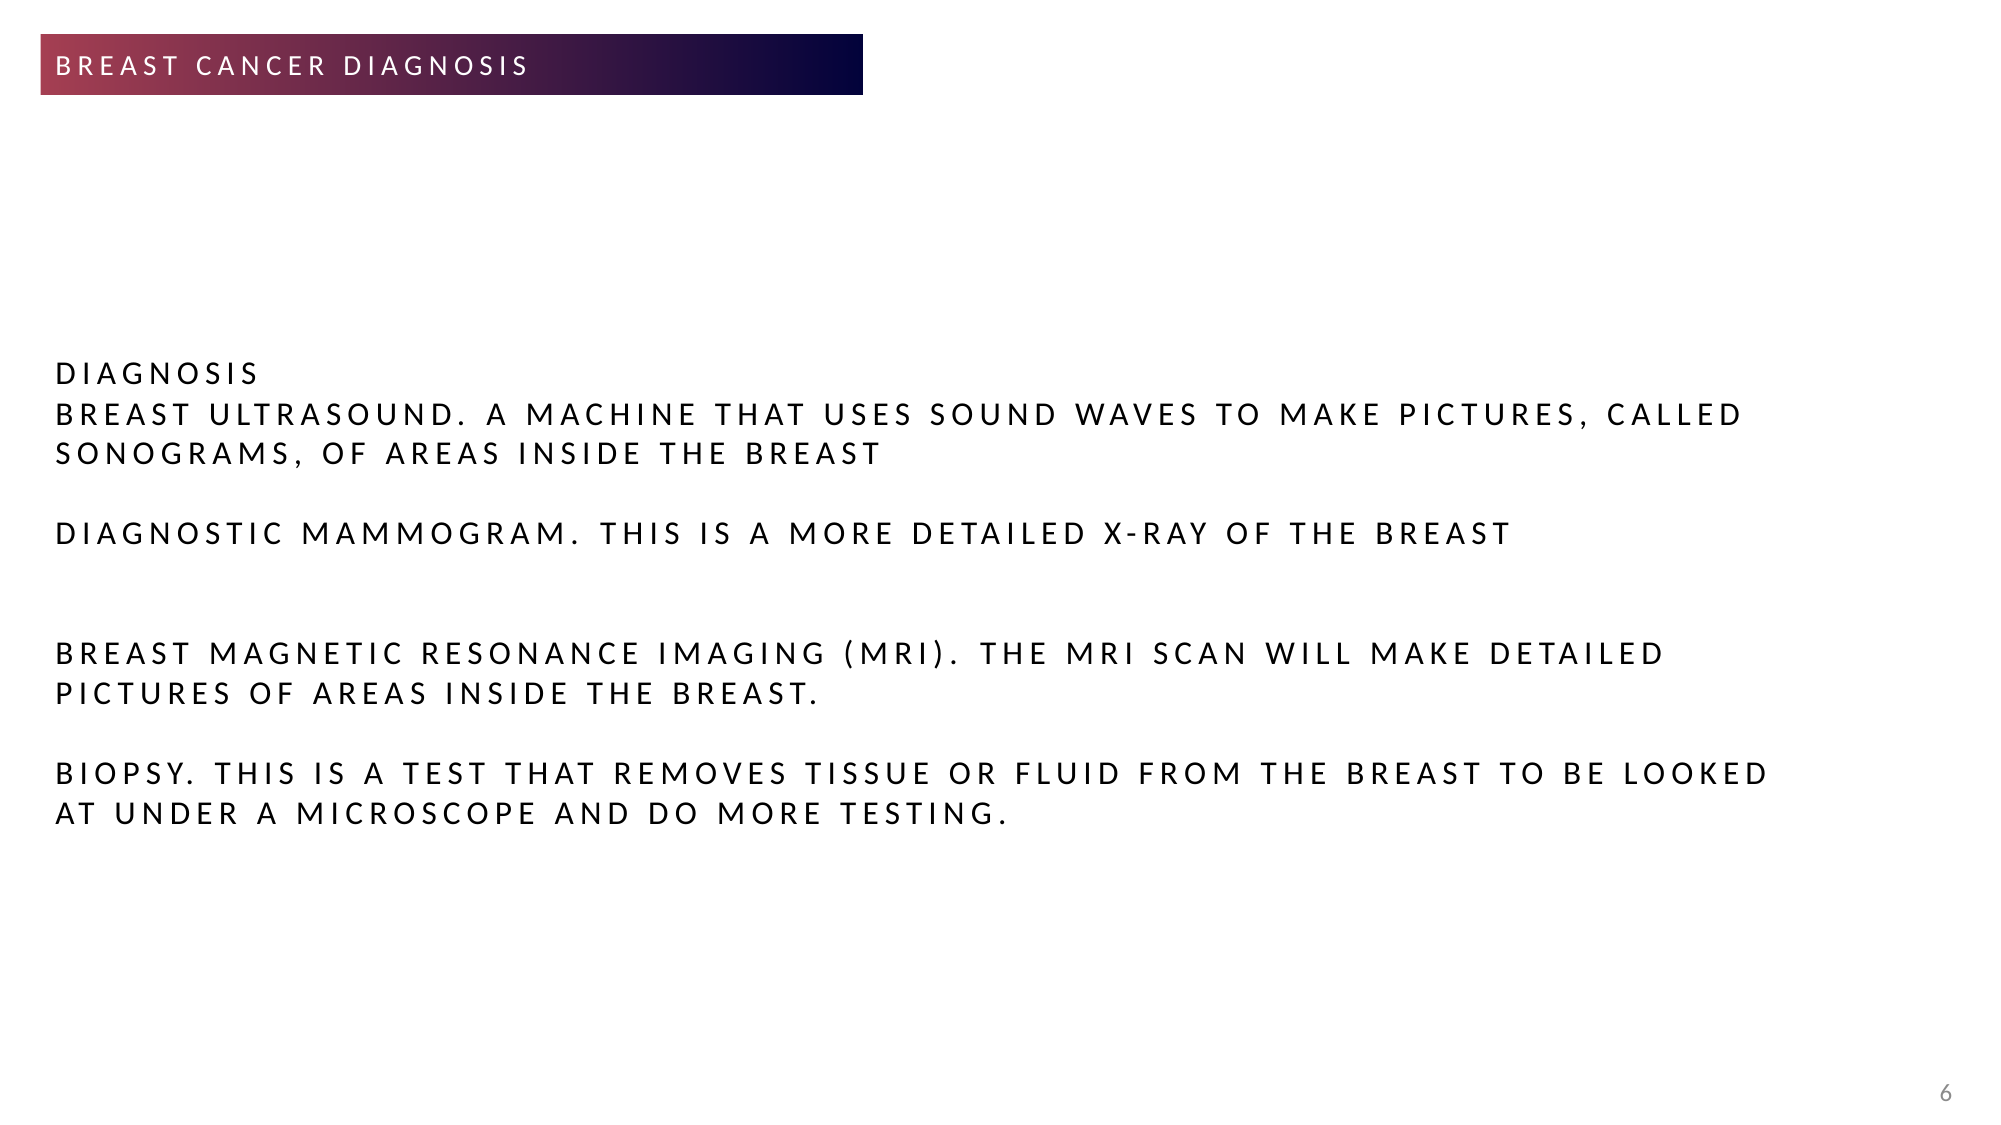

Breast cancer diagnosis
# Diagnosis Breast ultrasound. A machine that uses sound waves to make pictures, called sonograms, of areas inside the breast Diagnostic mammogram. This is a more detailed X-ray of the breast Breast magnetic resonance imaging (MRI). The MRI scan will make detailed pictures of areas inside the breast. Biopsy. This is a test that removes tissue or fluid from the breast to be looked at under a microscope and do more testing.
6